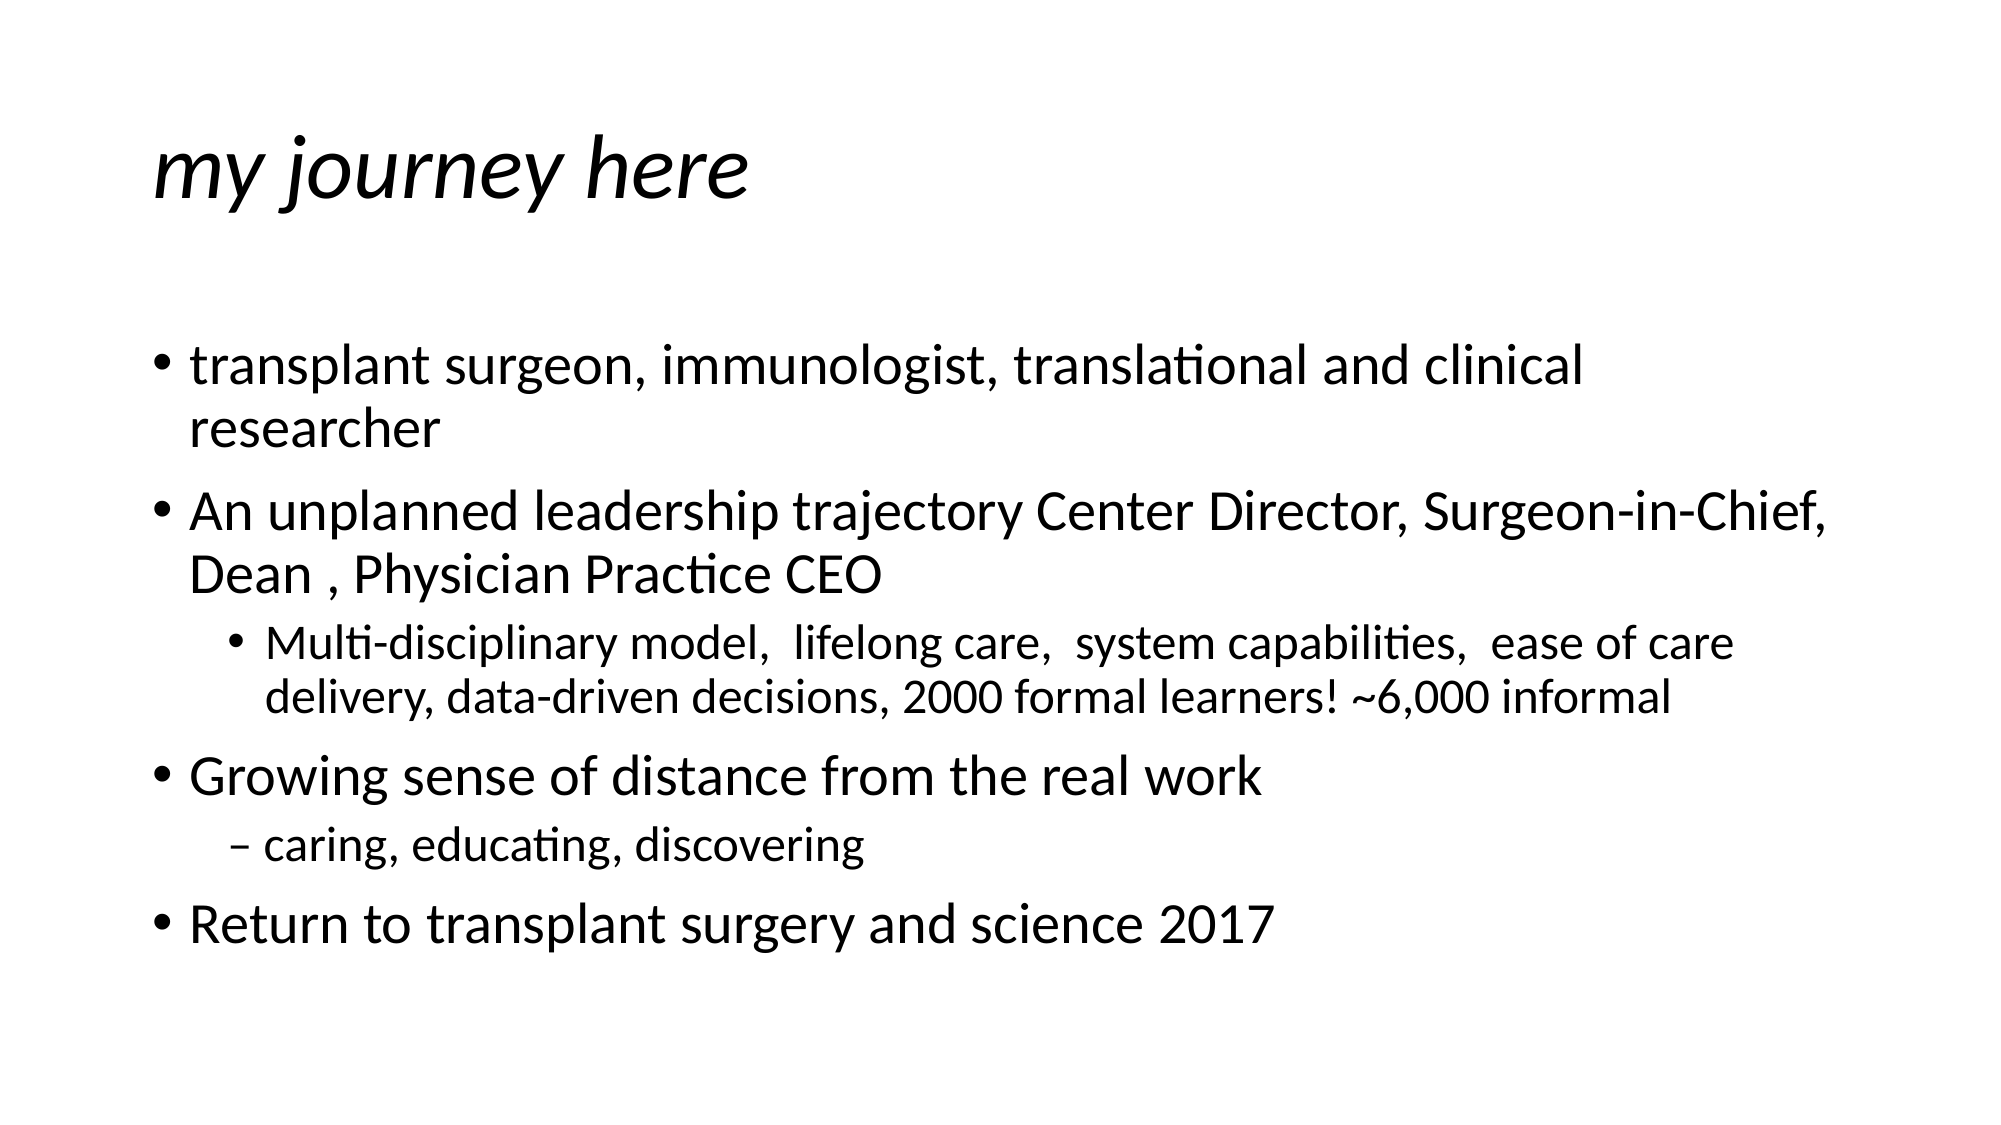

# my journey here

transplant surgeon, immunologist, translational and clinical researcher
An unplanned leadership trajectory Center Director, Surgeon-in-Chief, Dean , Physician Practice CEO
Multi-disciplinary model,  lifelong care,  system capabilities,  ease of care delivery, data-driven decisions, 2000 formal learners! ~6,000 informal
Growing sense of distance from the real work
– caring, educating, discovering
Return to transplant surgery and science 2017